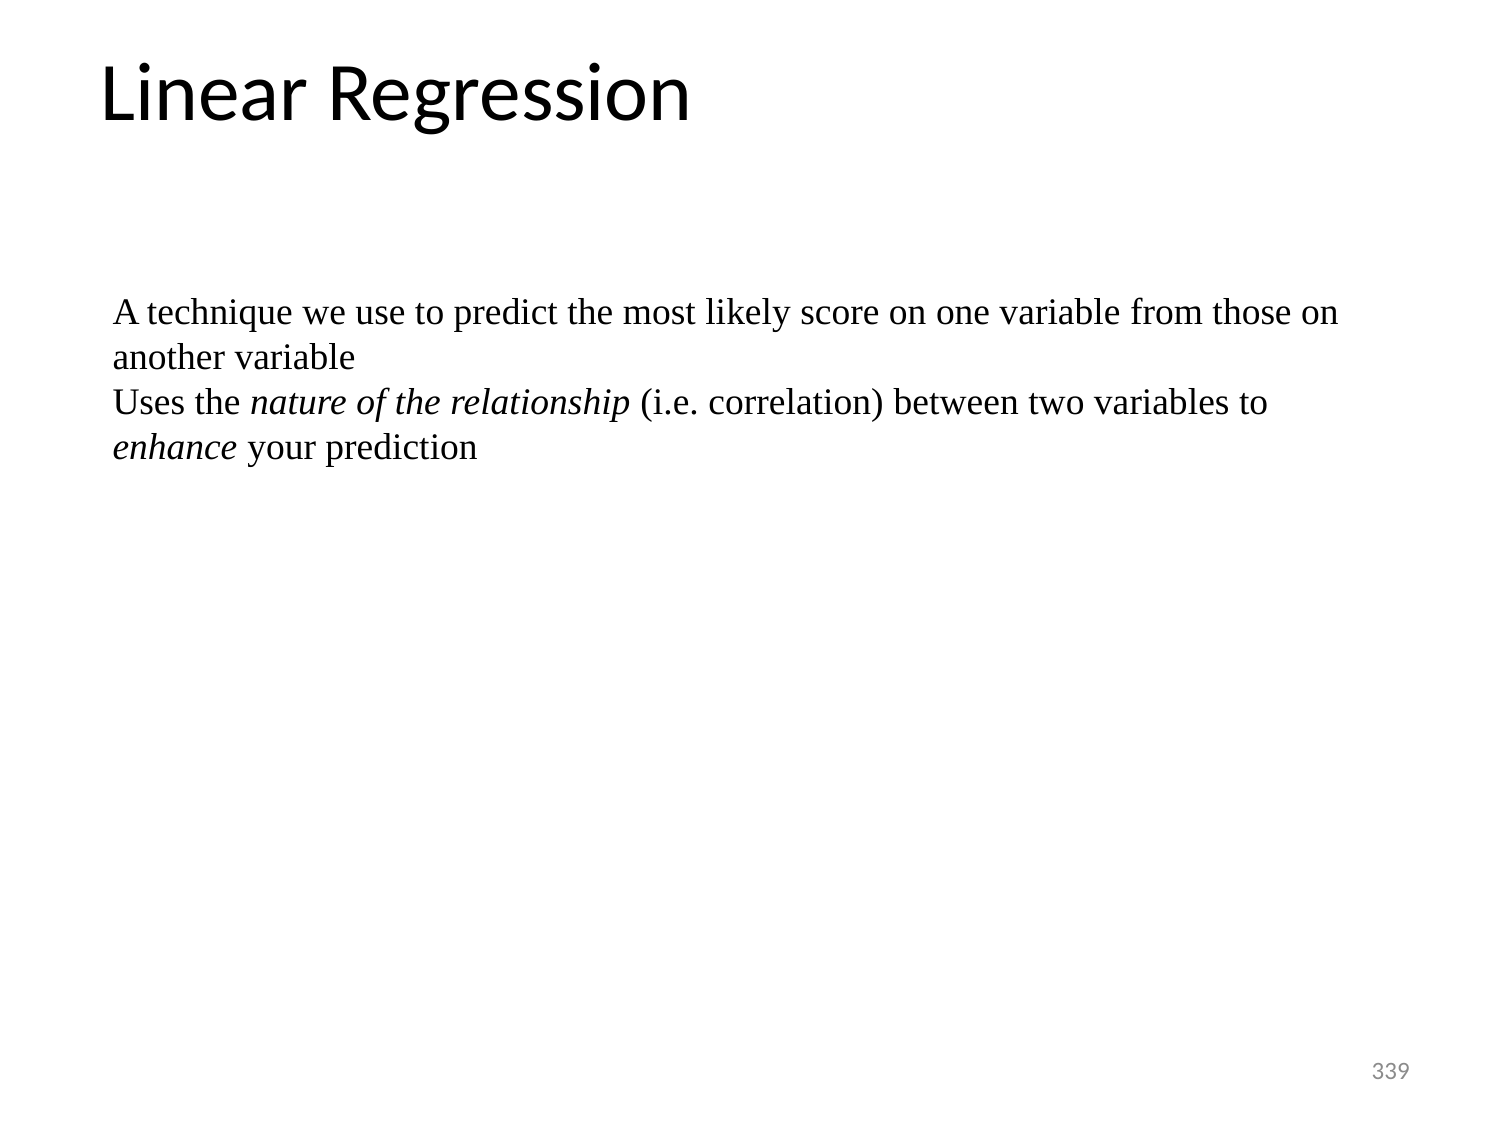

# Linear Regression
A technique we use to predict the most likely score on one variable from those on another variable
Uses the nature of the relationship (i.e. correlation) between two variables to enhance your prediction
339